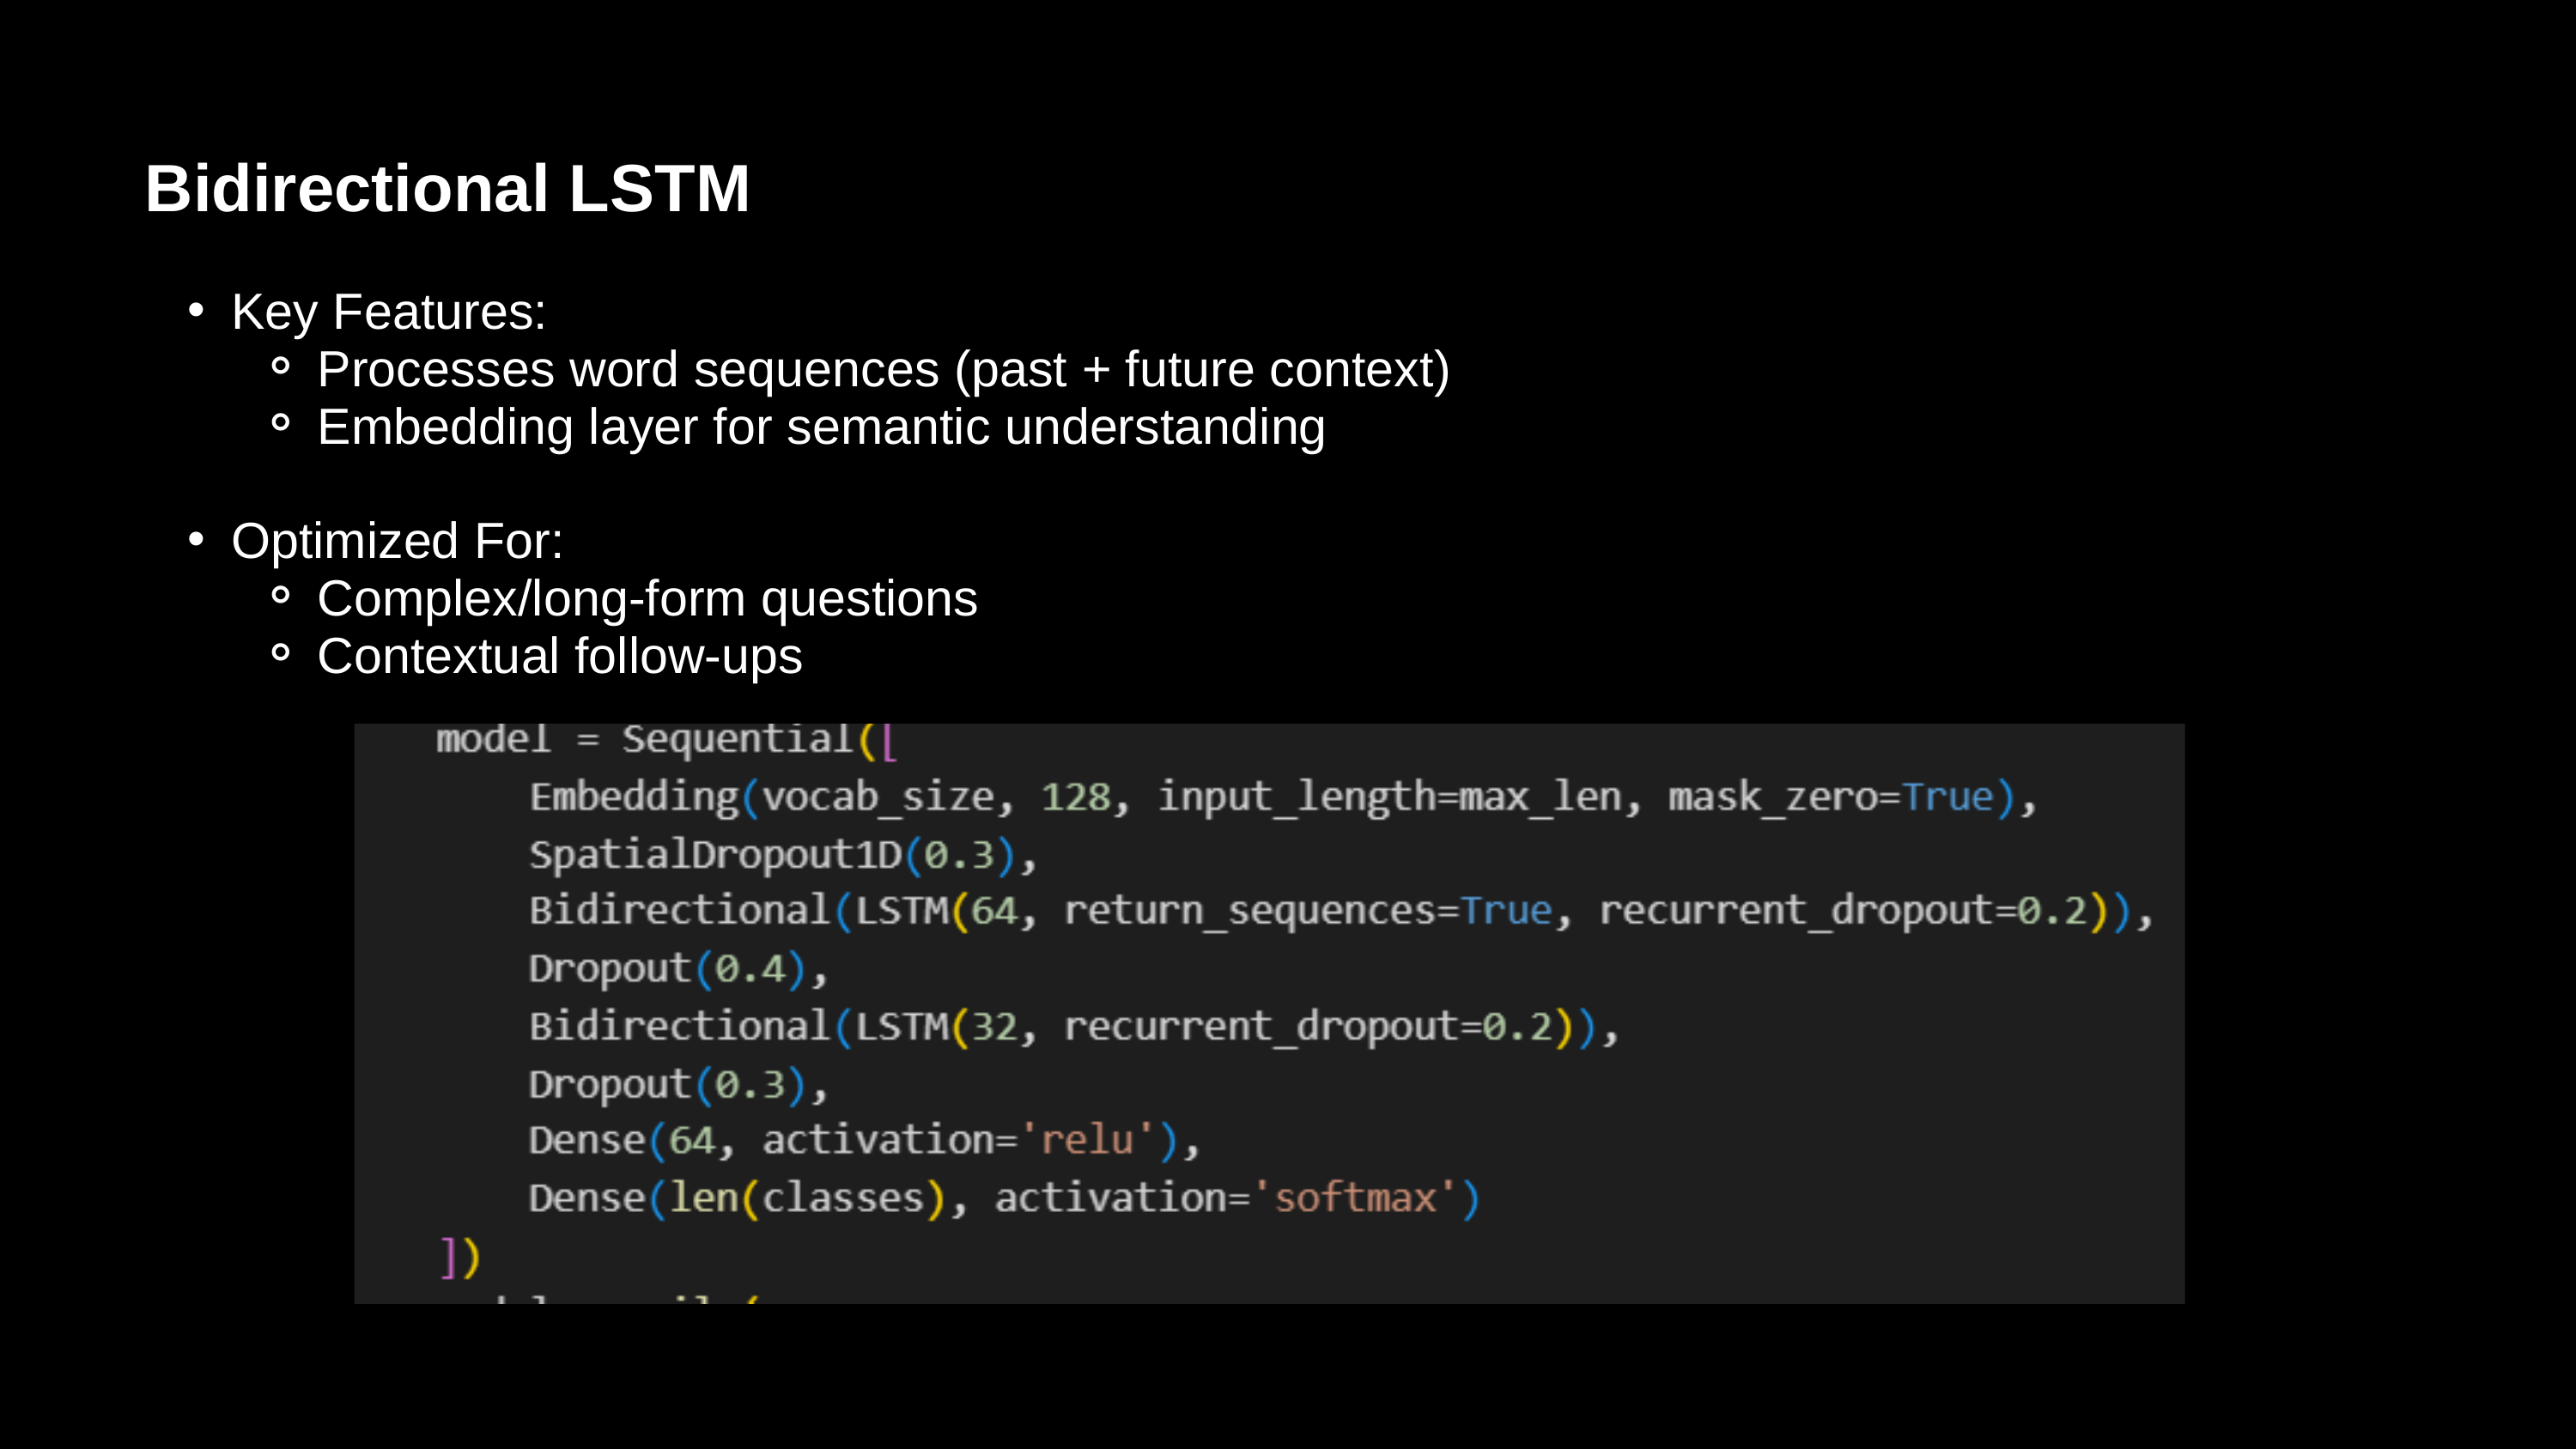

Bidirectional LSTM

Key Features:
Processes word sequences (past + future context)
Embedding layer for semantic understanding

Optimized For:
Complex/long-form questions
Contextual follow-ups